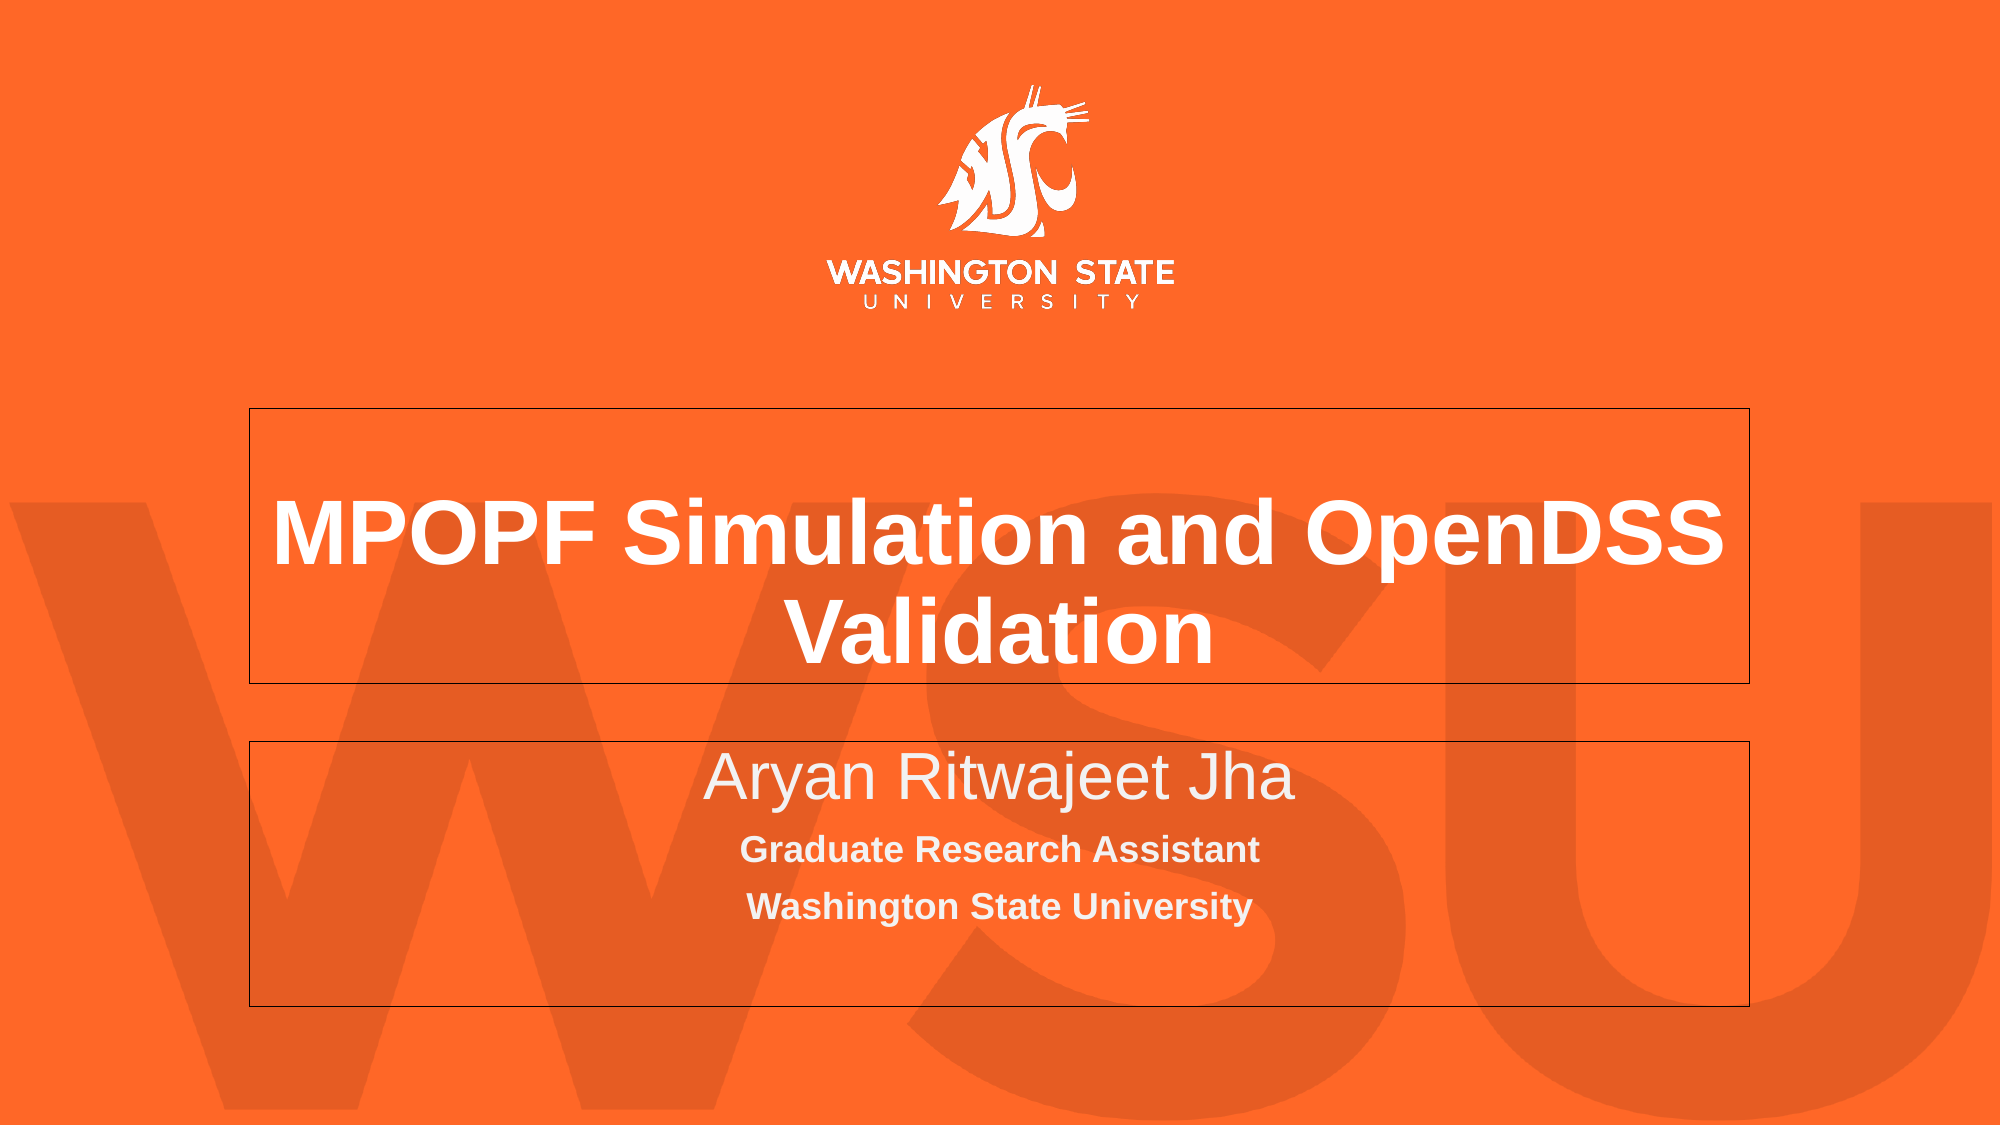

# MPOPF Simulation and OpenDSS Validation
Aryan Ritwajeet Jha
Graduate Research Assistant
Washington State University